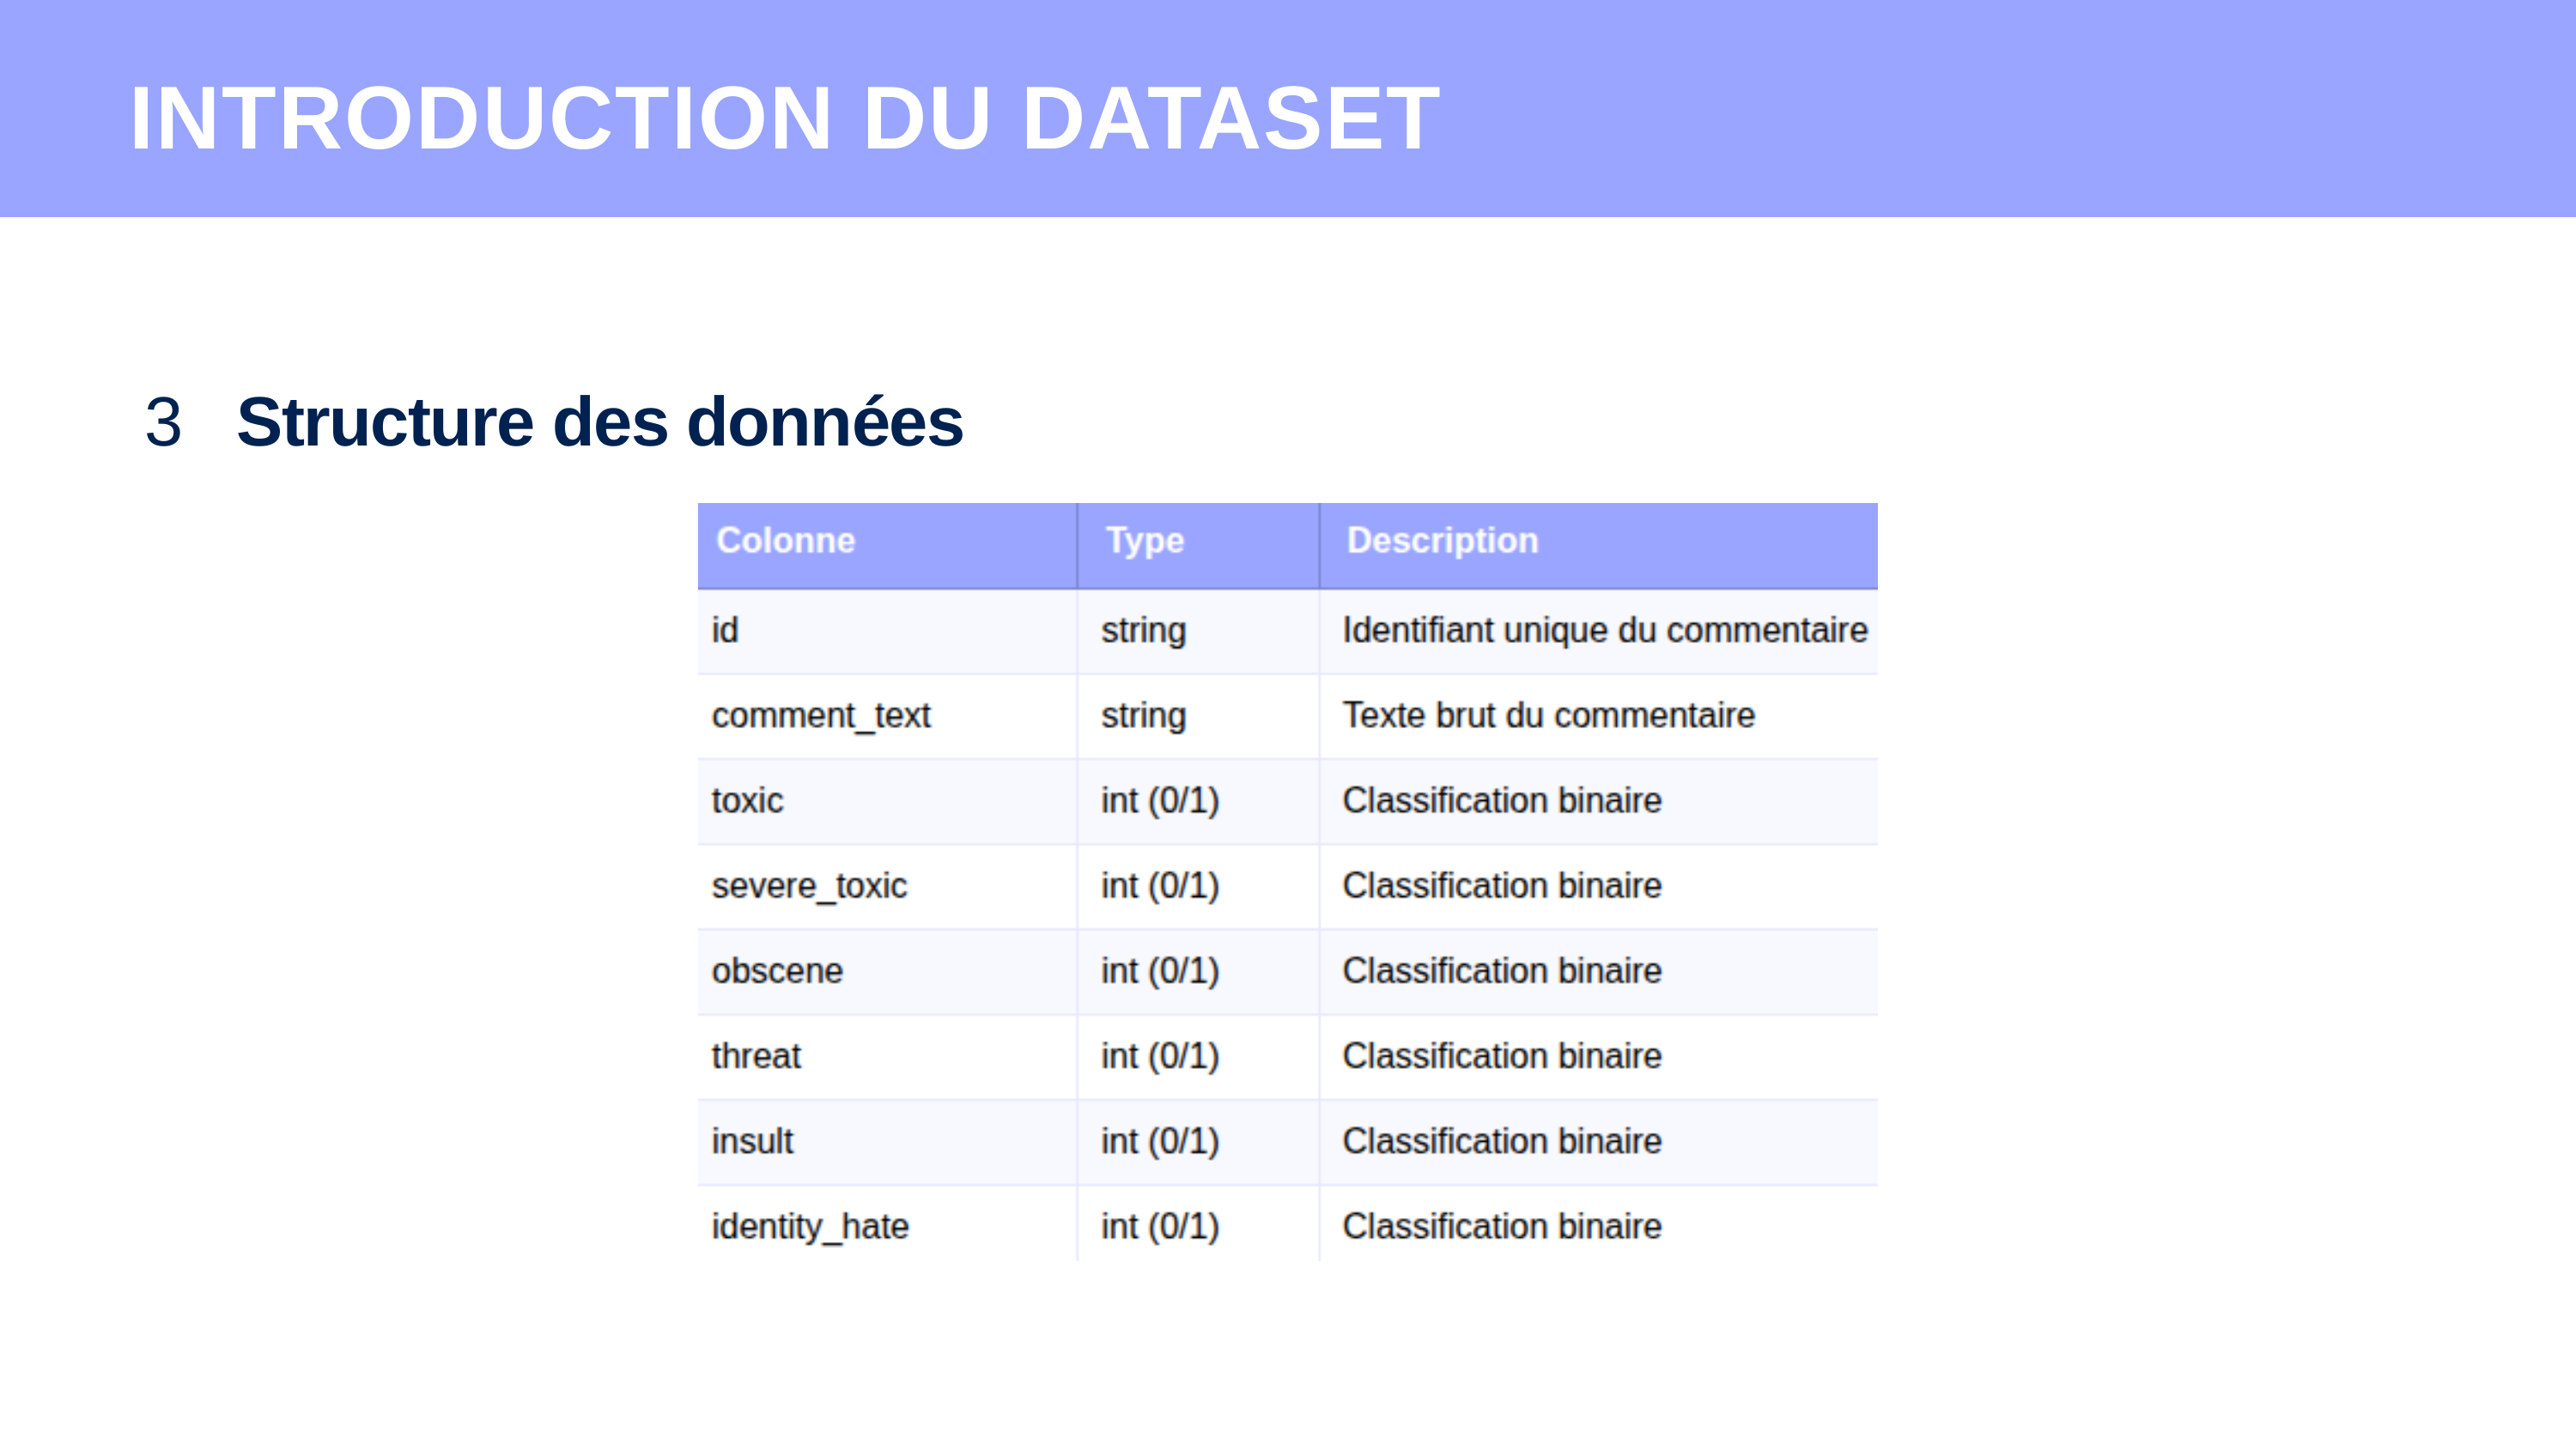

INTRODUCTION DU DATASET
3
Structure des données